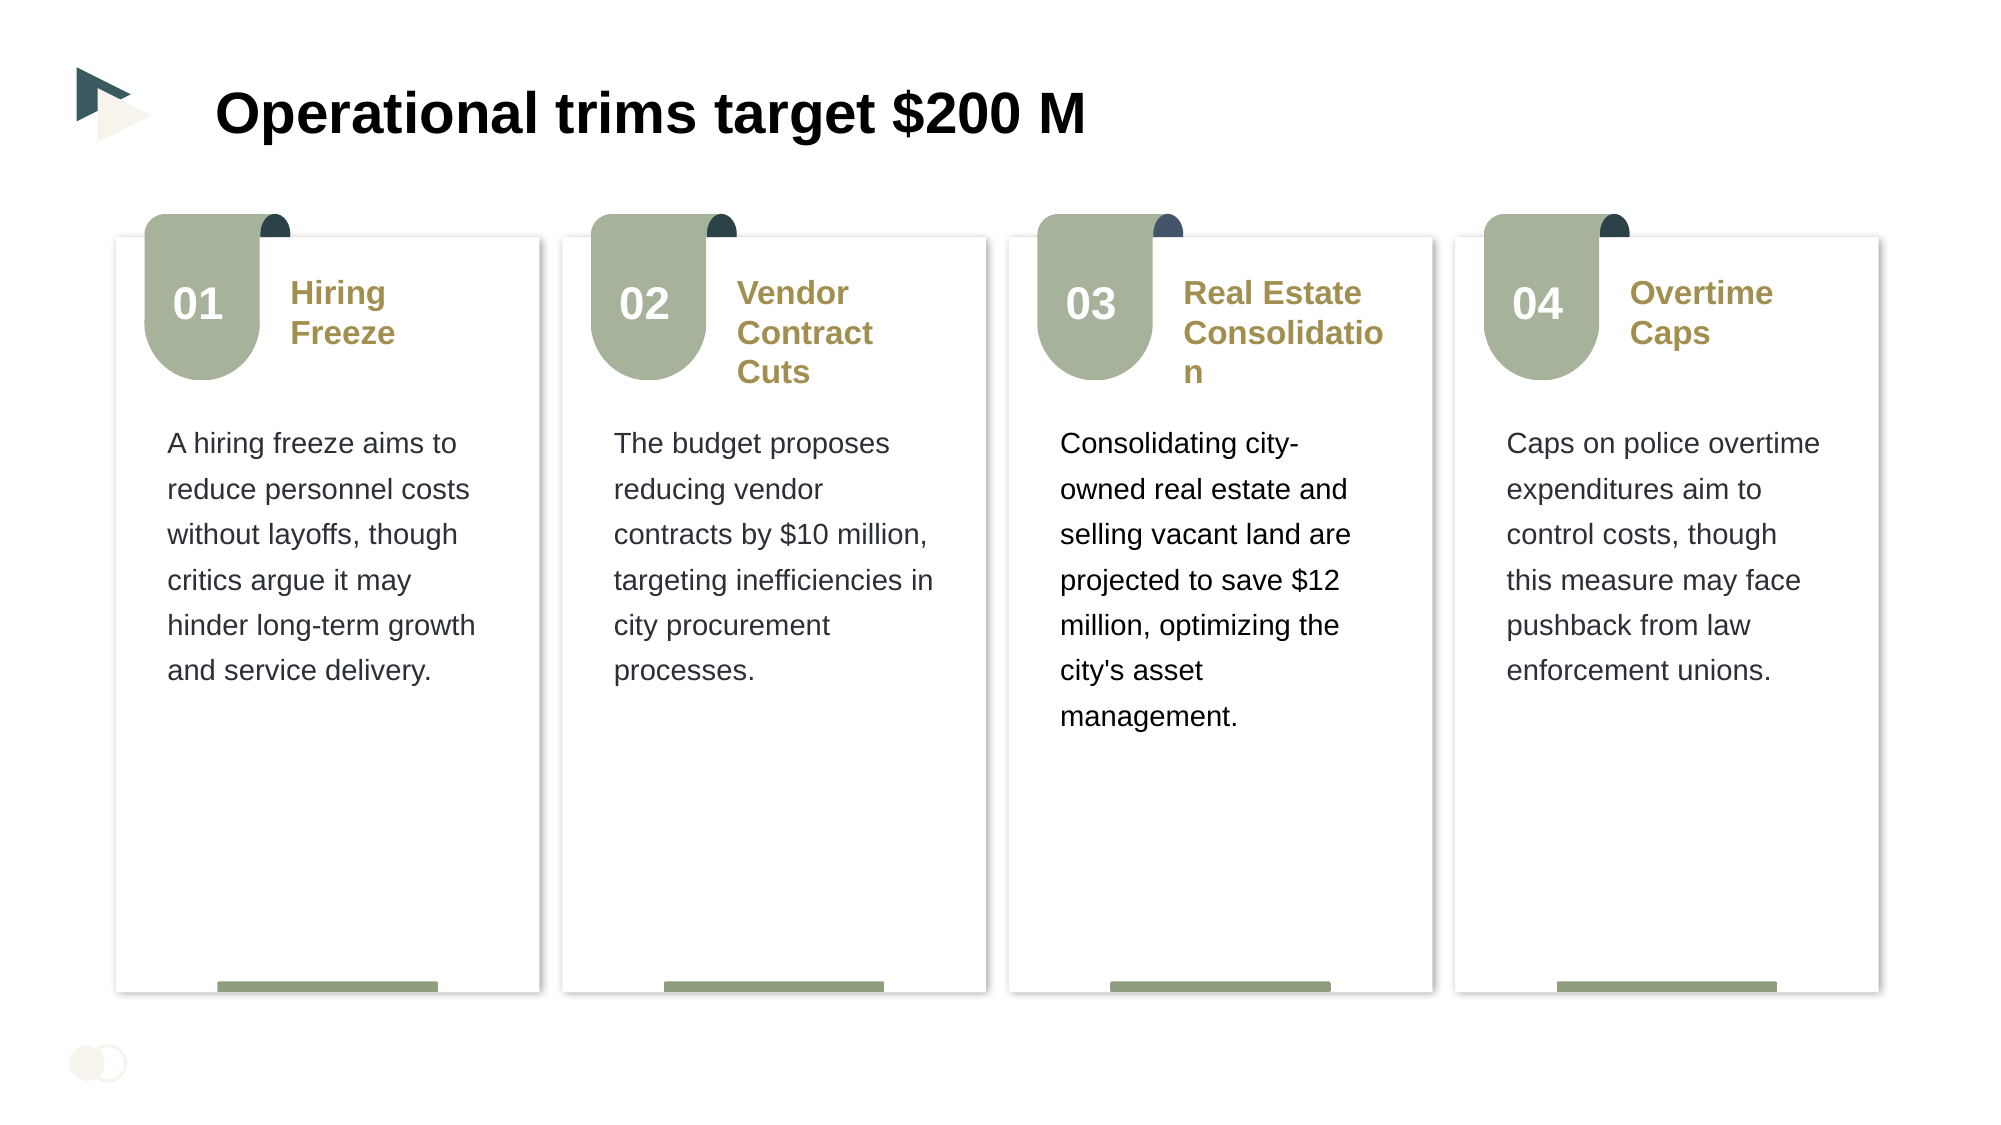

Operational trims target $200 M

01

02

03

04

Hiring Freeze
Vendor Contract Cuts
Real Estate Consolidation
Overtime Caps
A hiring freeze aims to reduce personnel costs without layoffs, though critics argue it may hinder long-term growth and service delivery.
The budget proposes reducing vendor contracts by $10 million, targeting inefficiencies in city procurement processes.
Consolidating city-owned real estate and selling vacant land are projected to save $12 million, optimizing the city's asset management.
Caps on police overtime expenditures aim to control costs, though this measure may face pushback from law enforcement unions.